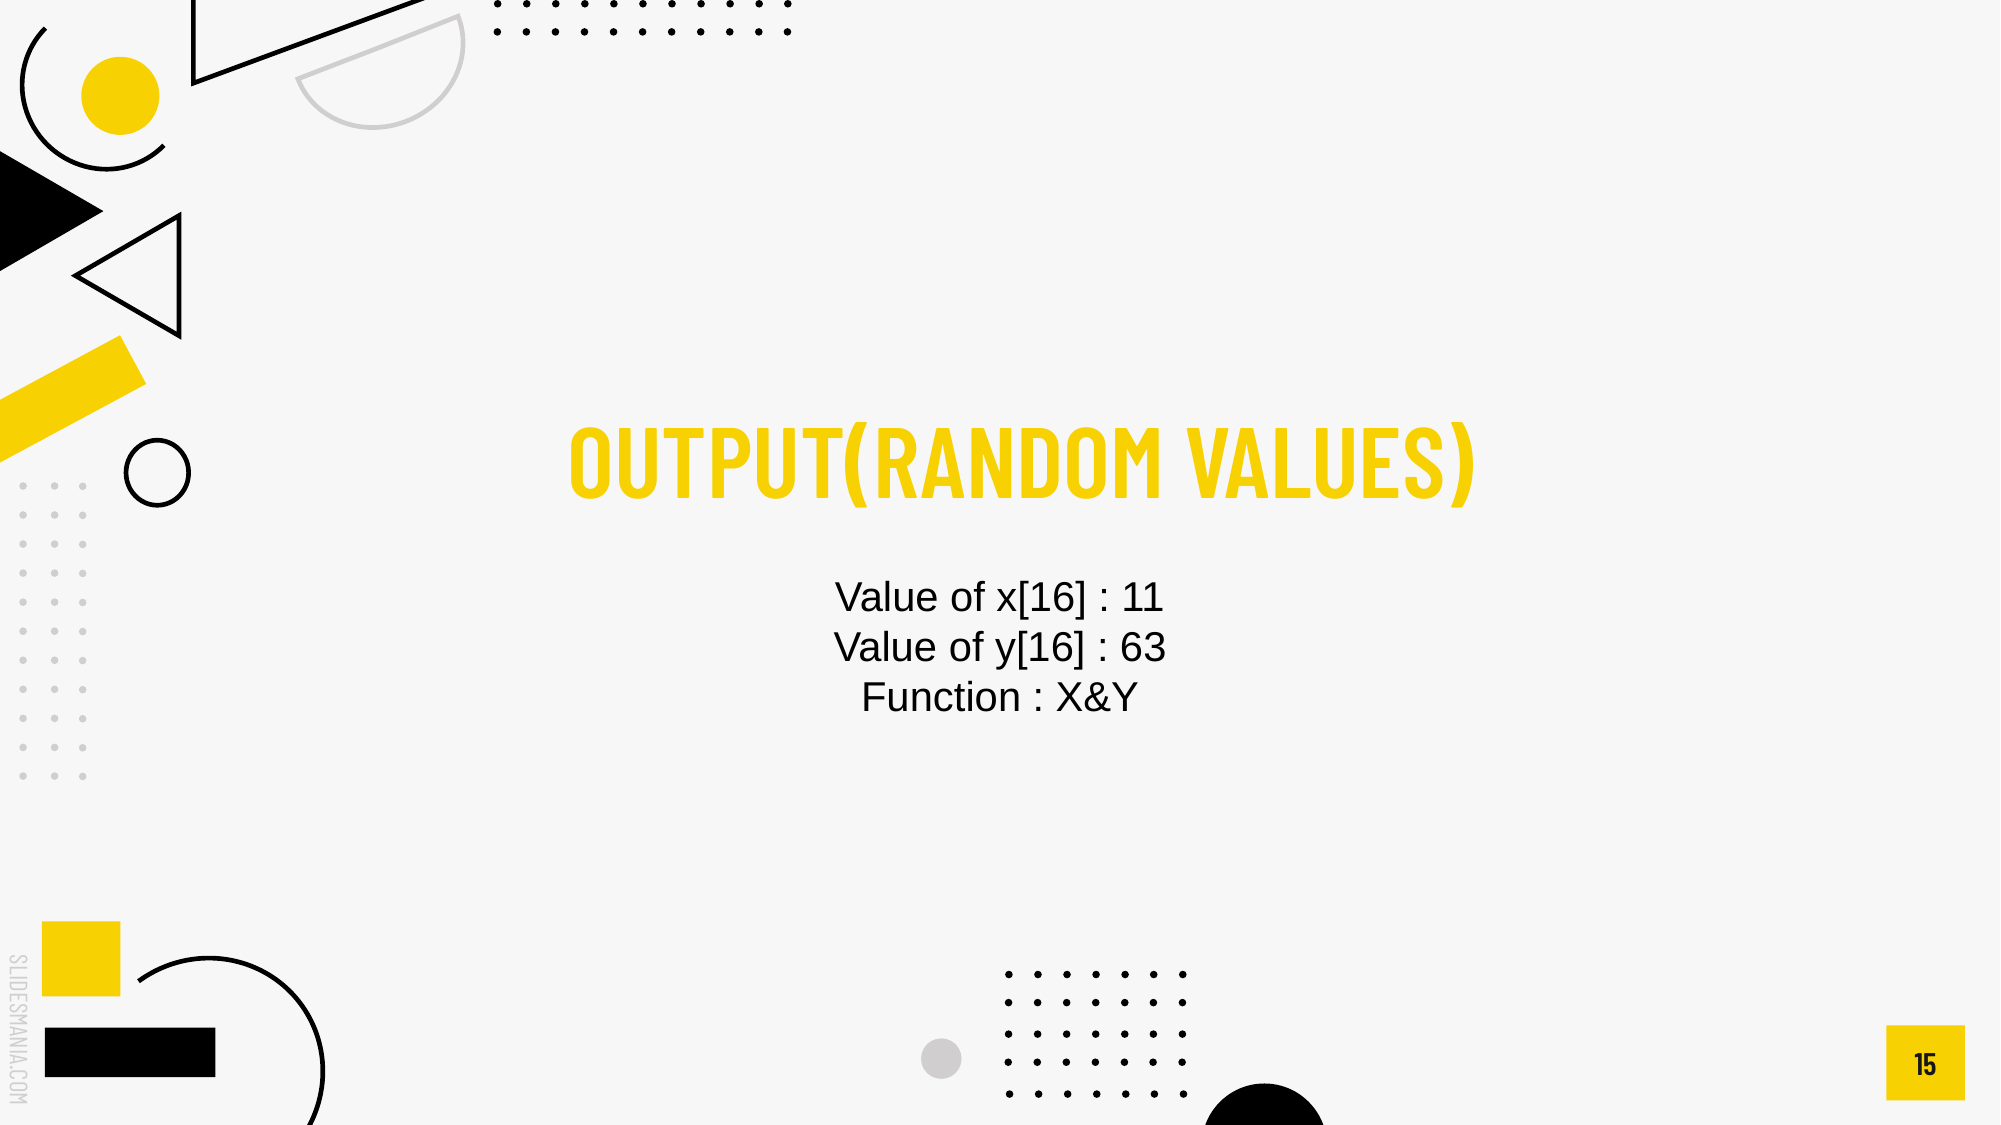

OUTPUT(RANDOM VALUES)

Value of x[16] : 11
Value of y[16] : 63
Function : X&Y
15